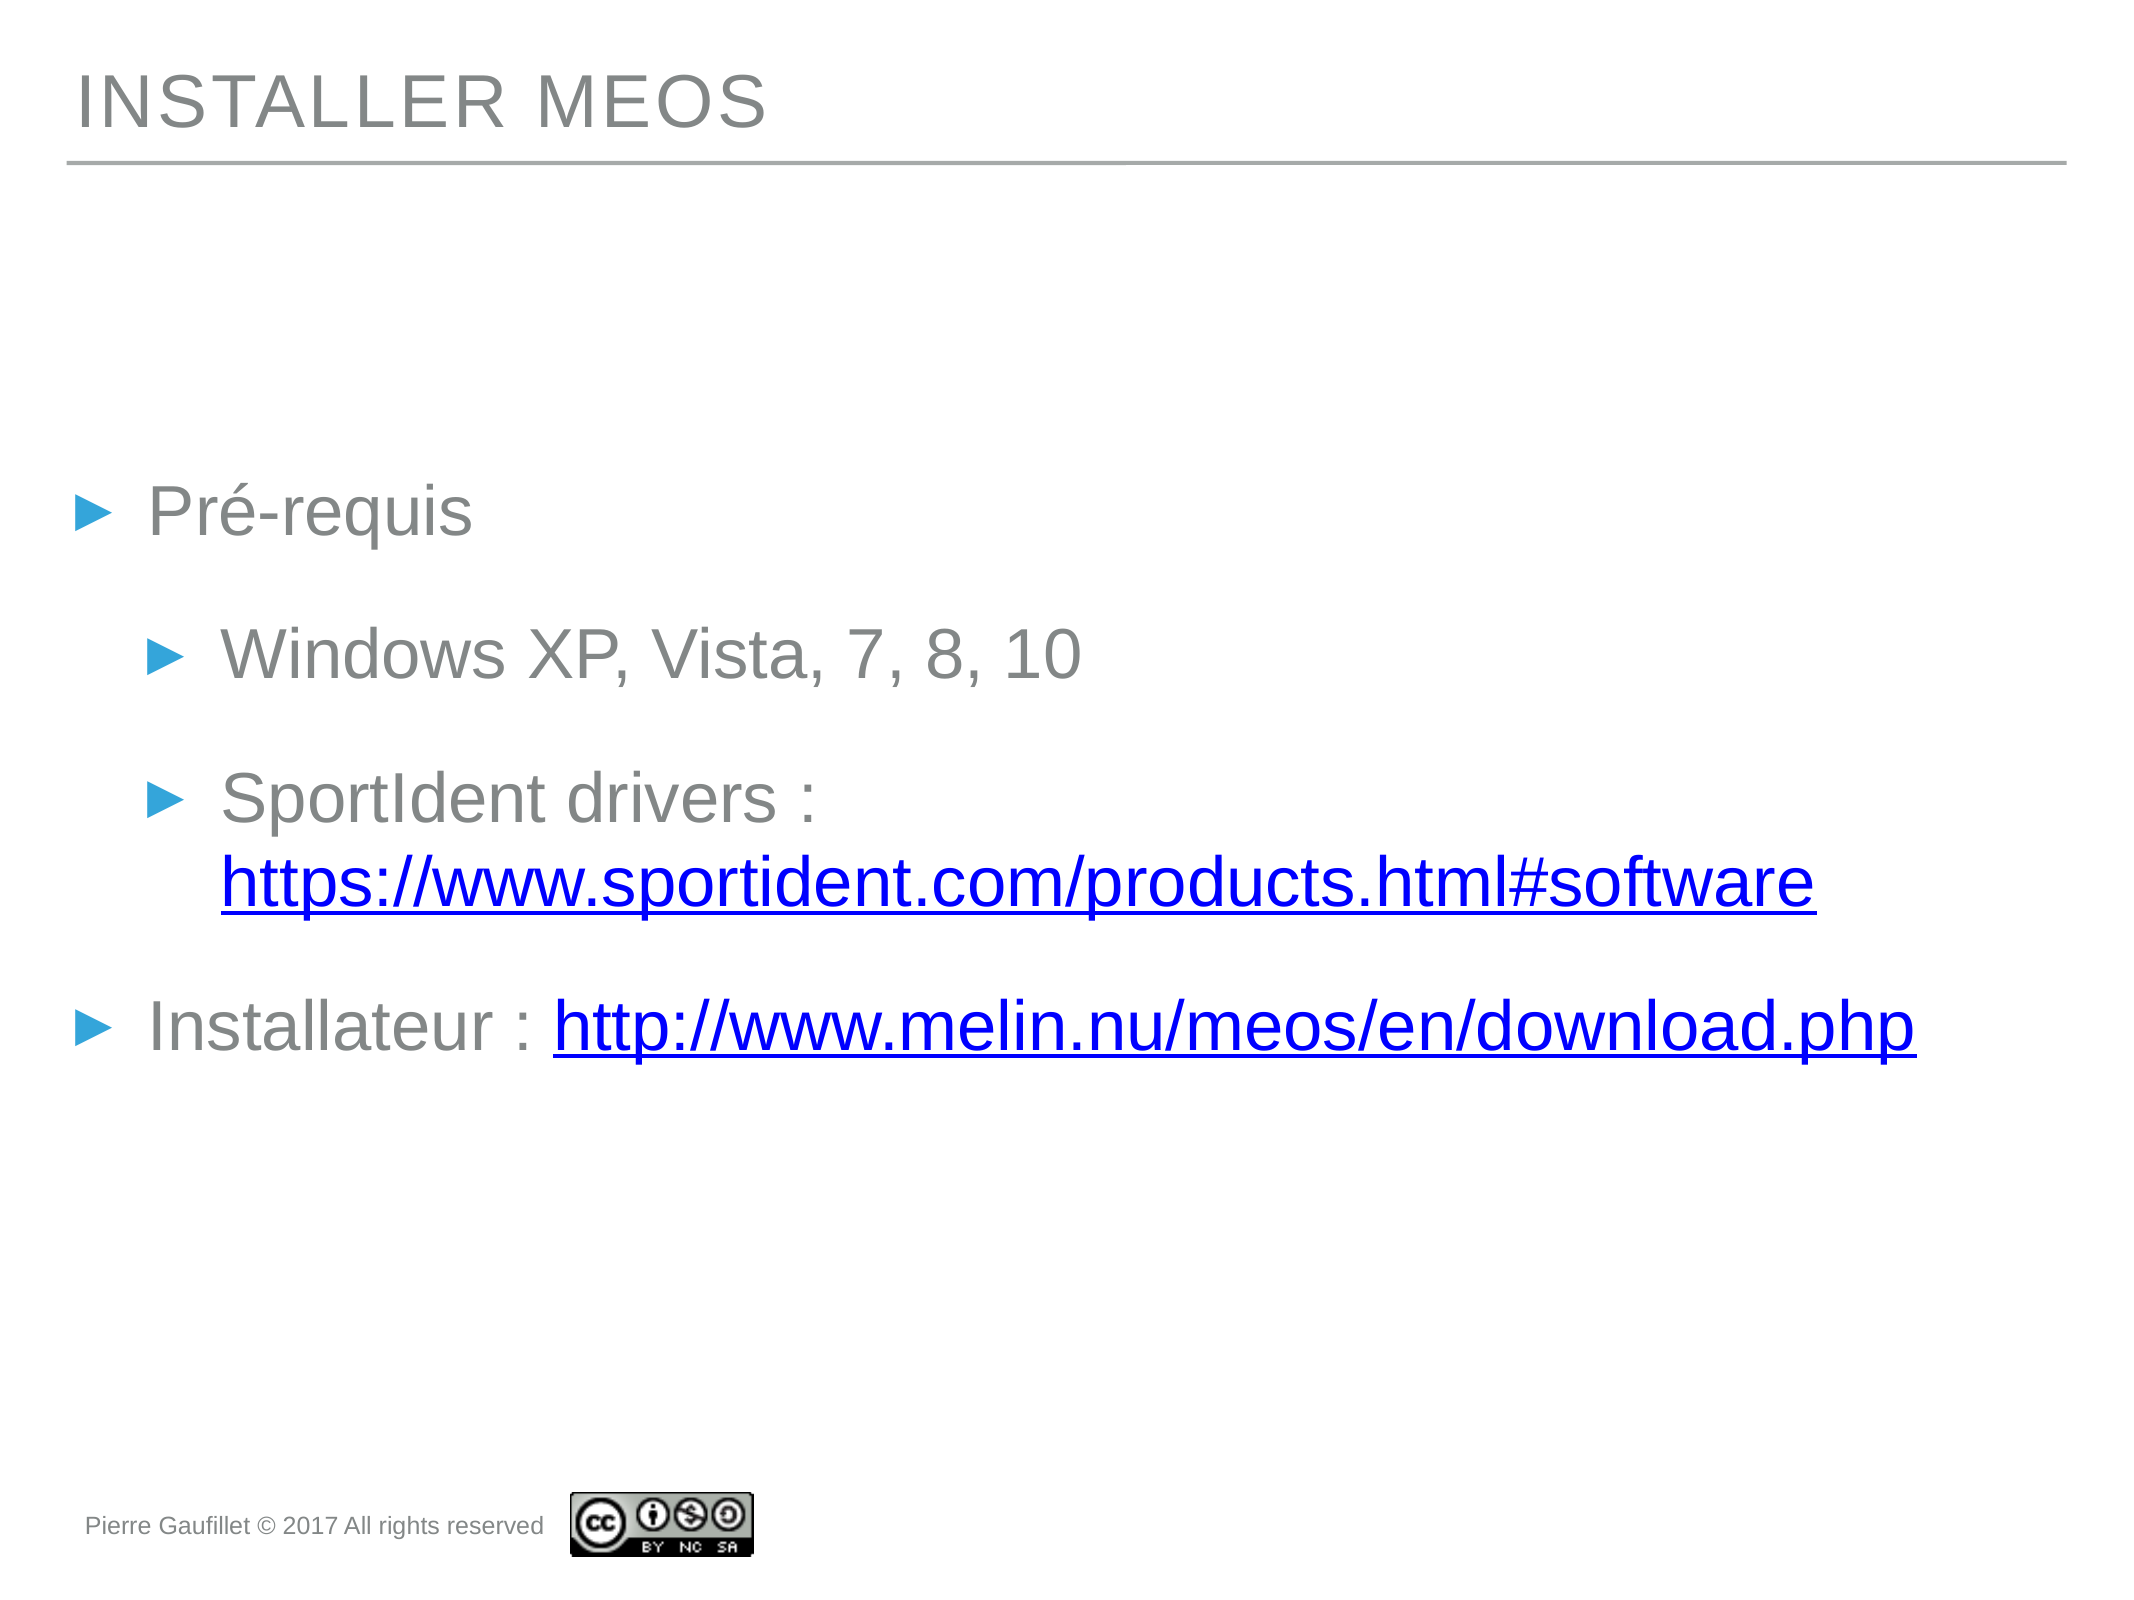

Installer meos
Pré-requis
Windows XP, Vista, 7, 8, 10
SportIdent drivers : https://www.sportident.com/products.html#software
Installateur : http://www.melin.nu/meos/en/download.php